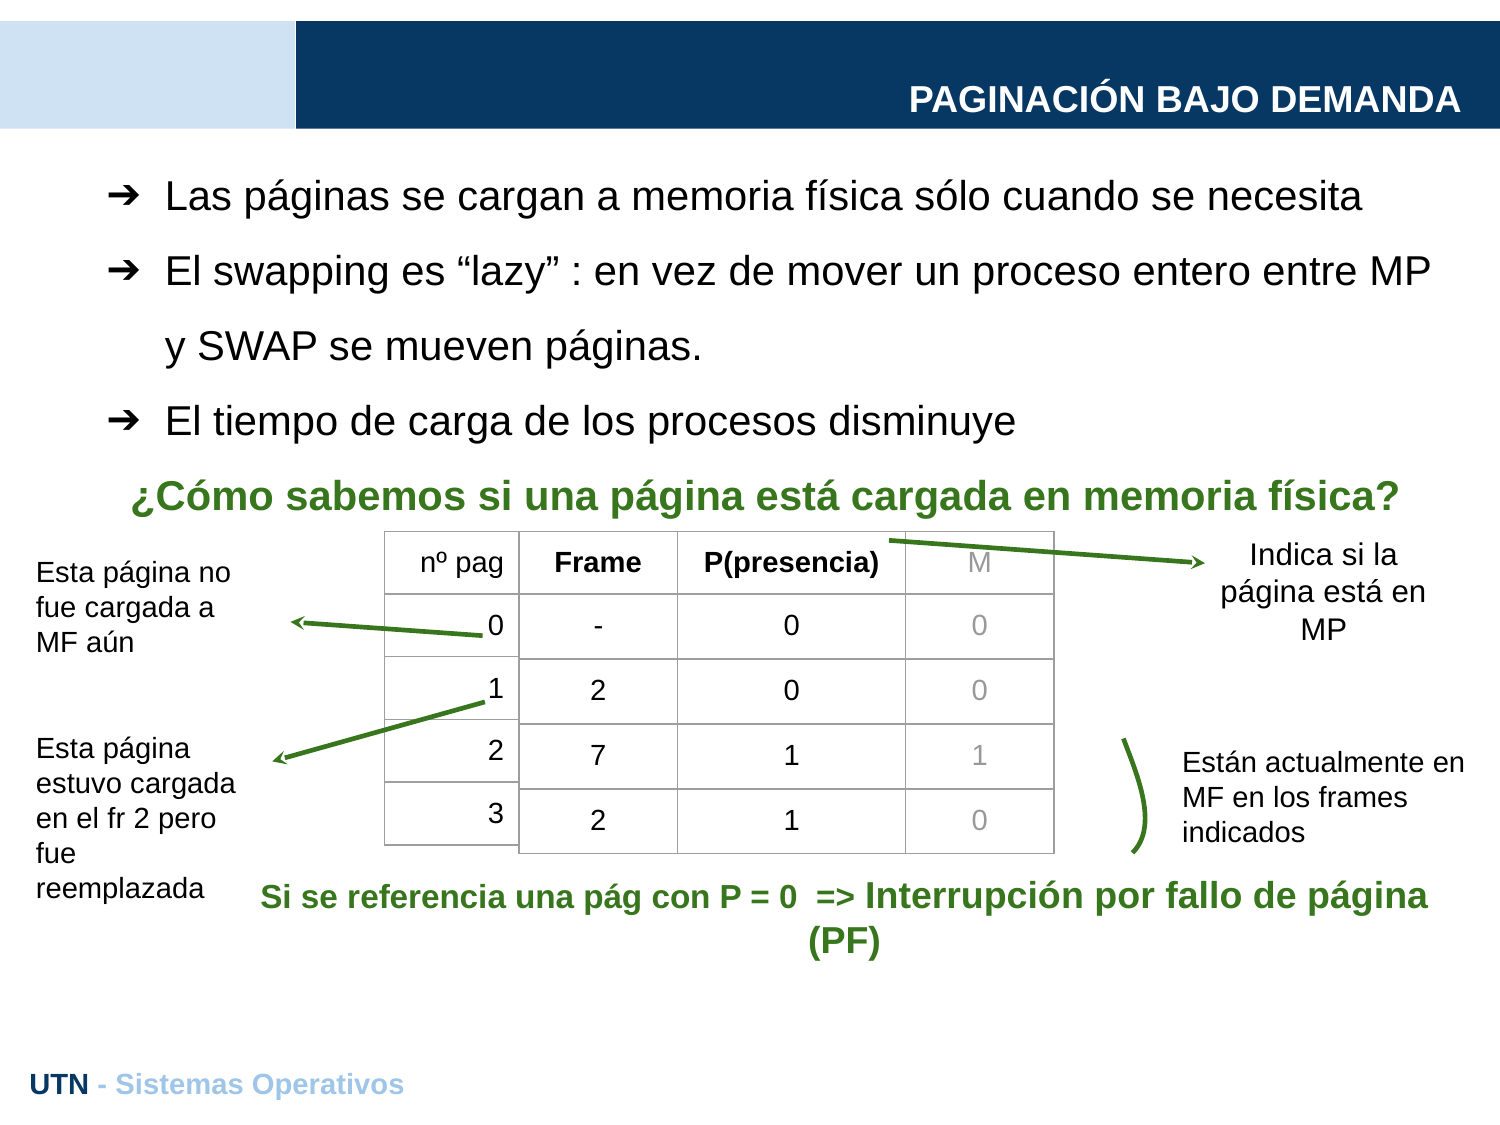

# PAGINACIÓN BAJO DEMANDA
Las páginas se cargan a memoria física sólo cuando se necesita
El swapping es “lazy” : en vez de mover un proceso entero entre MP y SWAP se mueven páginas.
El tiempo de carga de los procesos disminuye
¿Cómo sabemos si una página está cargada en memoria física?
Indica si la página está en MP
| nº pag |
| --- |
| 0 |
| 1 |
| 2 |
| 3 |
| Frame | P(presencia) | M |
| --- | --- | --- |
| - | 0 | 0 |
| 2 | 0 | 0 |
| 7 | 1 | 1 |
| 2 | 1 | 0 |
Esta página no fue cargada a MF aún
Esta página estuvo cargada en el fr 2 pero fue reemplazada
Están actualmente en MF en los frames indicados

Si se referencia una pág con P = 0  => Interrupción por fallo de página (PF)
UTN - Sistemas Operativos